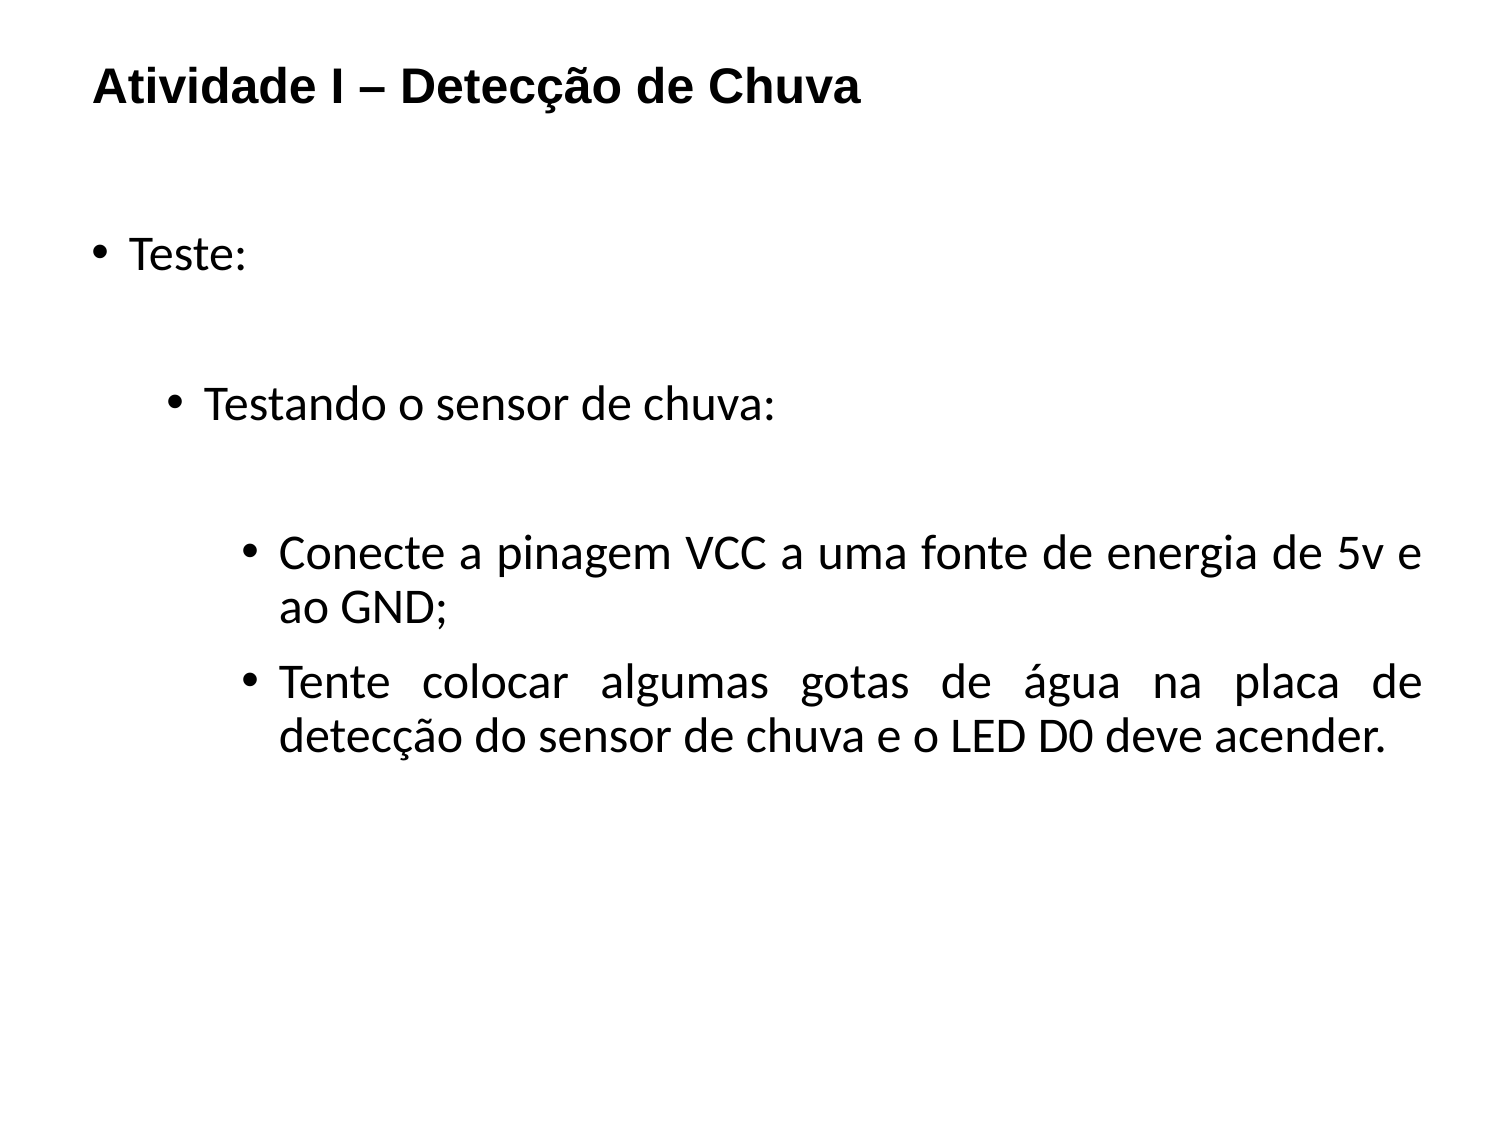

# Atividade I – Detecção de Chuva
Teste:

Testando o sensor de chuva:

Conecte a pinagem VCC a uma fonte de energia de 5v e ao GND;
Tente colocar algumas gotas de água na placa de detecção do sensor de chuva e o LED D0 deve acender.